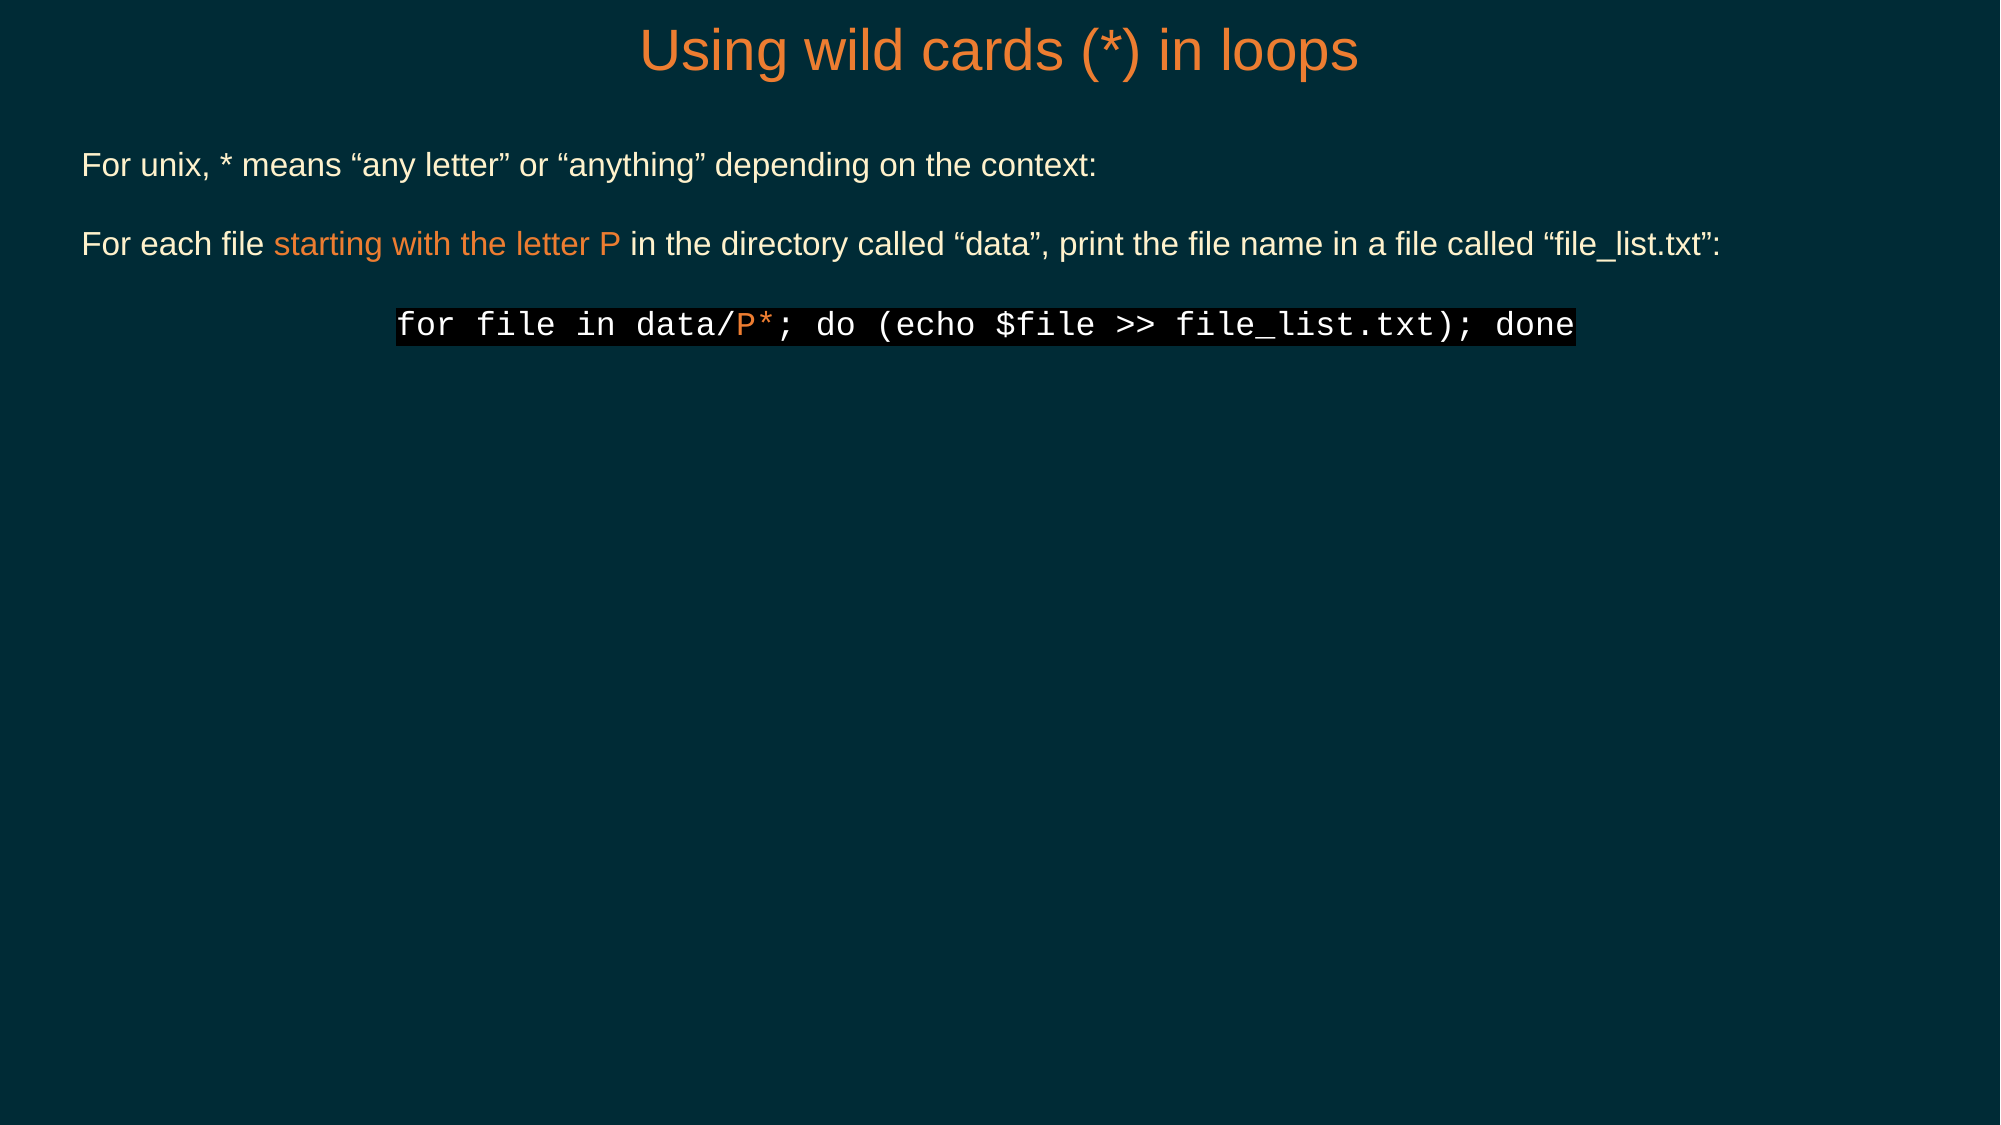

Using wild cards (*) in loops
For unix, * means “any letter” or “anything” depending on the context:

For each file starting with the letter P in the directory called “data”, print the file name in a file called “file_list.txt”:

                                  for file in data/P*; do (echo $file >> file_list.txt); done